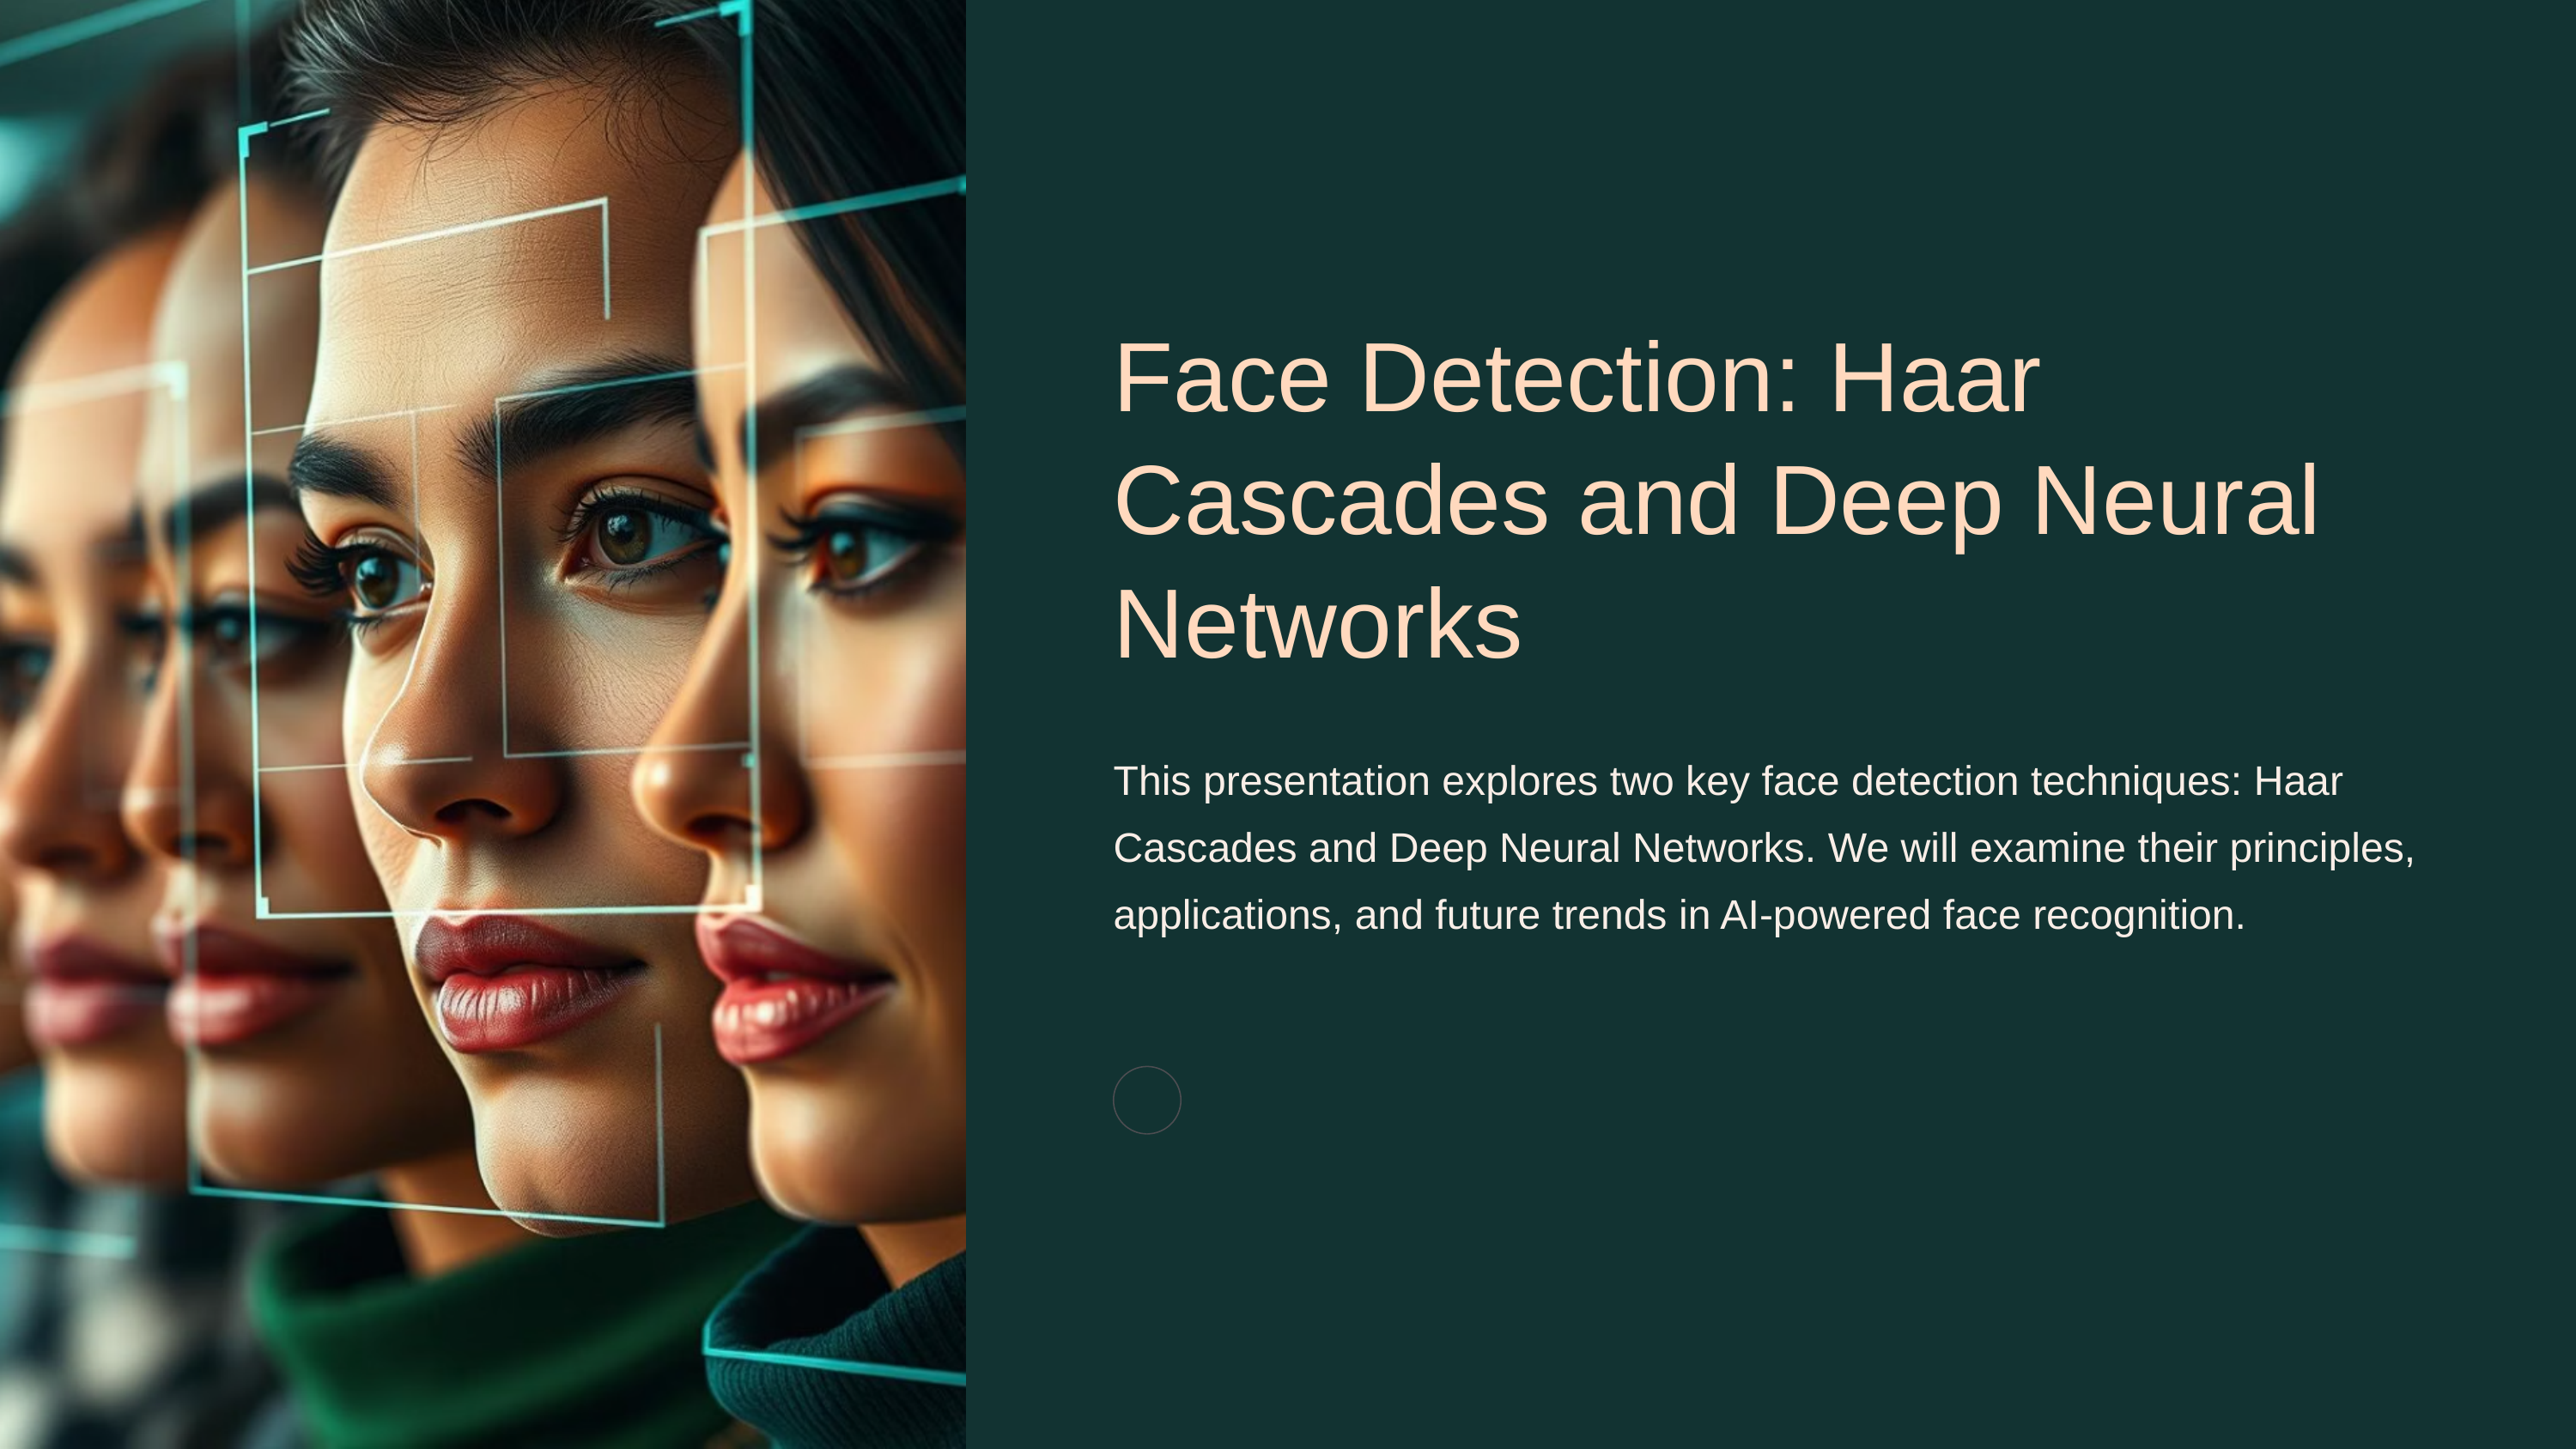

Face Detection: Haar Cascades and Deep Neural Networks

This presentation explores two key face detection techniques: Haar Cascades and Deep Neural Networks. We will examine their principles, applications, and future trends in AI-powered face recognition.